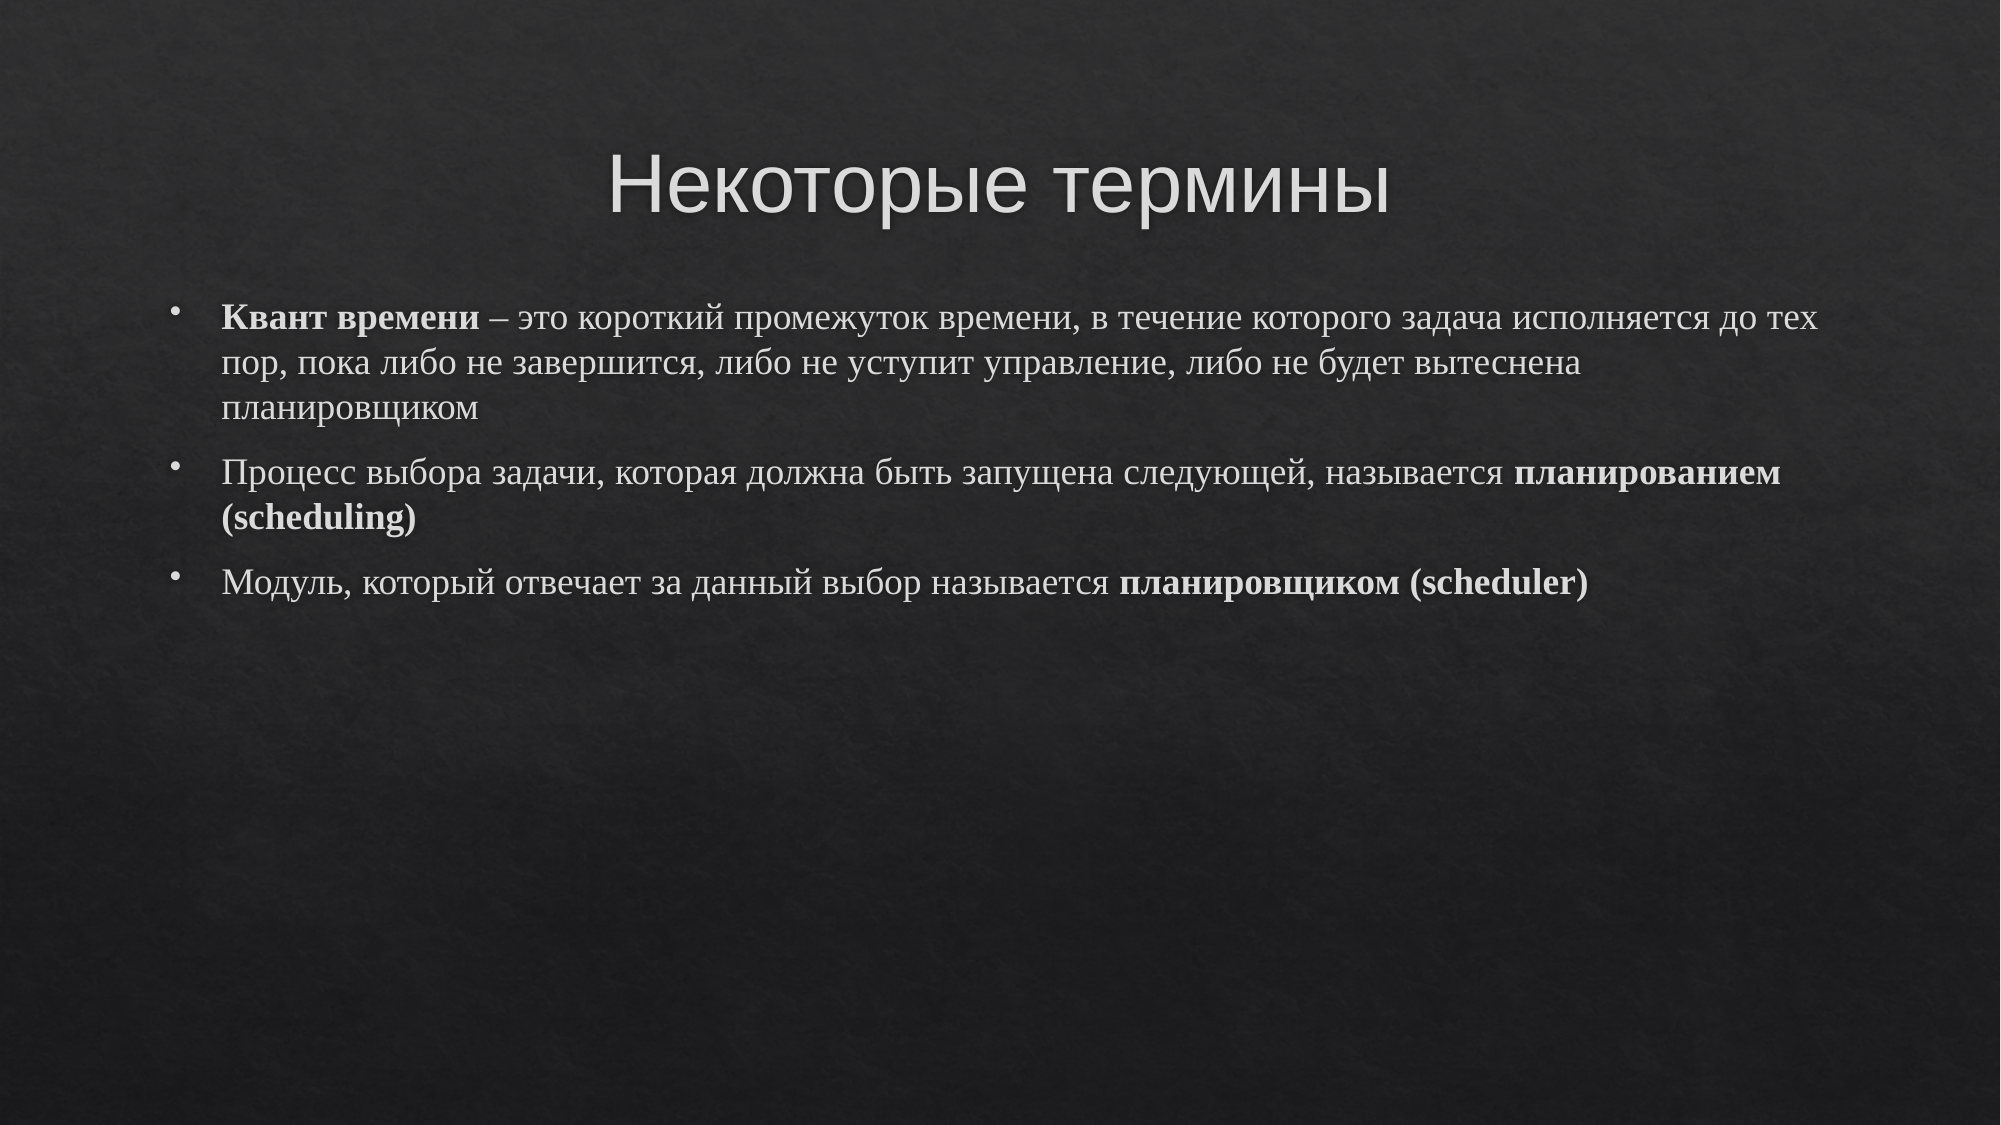

# Некоторые термины
Квант времени – это короткий промежуток времени, в течение которого задача исполняется до тех пор, пока либо не завершится, либо не уступит управление, либо не будет вытеснена планировщиком
Процесс выбора задачи, которая должна быть запущена следующей, называется планированием (scheduling)
Модуль, который отвечает за данный выбор называется планировщиком (scheduler)